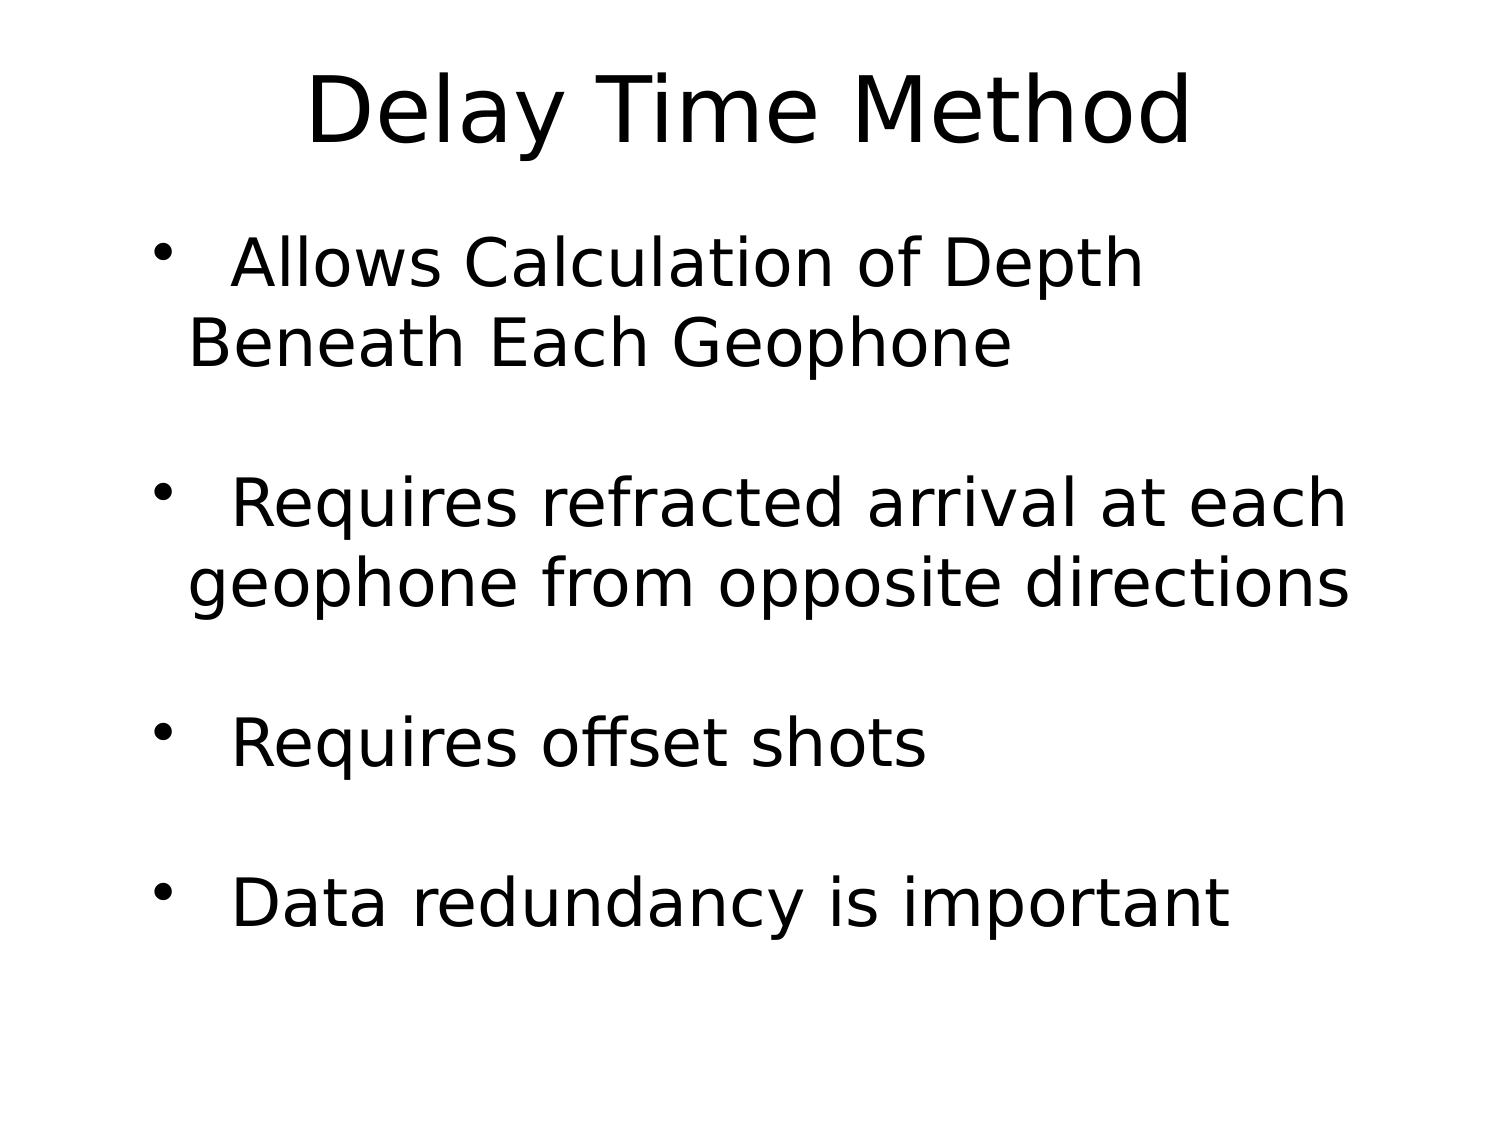

# Delay Time Method
  Allows Calculation of Depth Beneath Each Geophone

  Requires refracted arrival at each geophone from opposite directions

  Requires offset shots

  Data redundancy is important